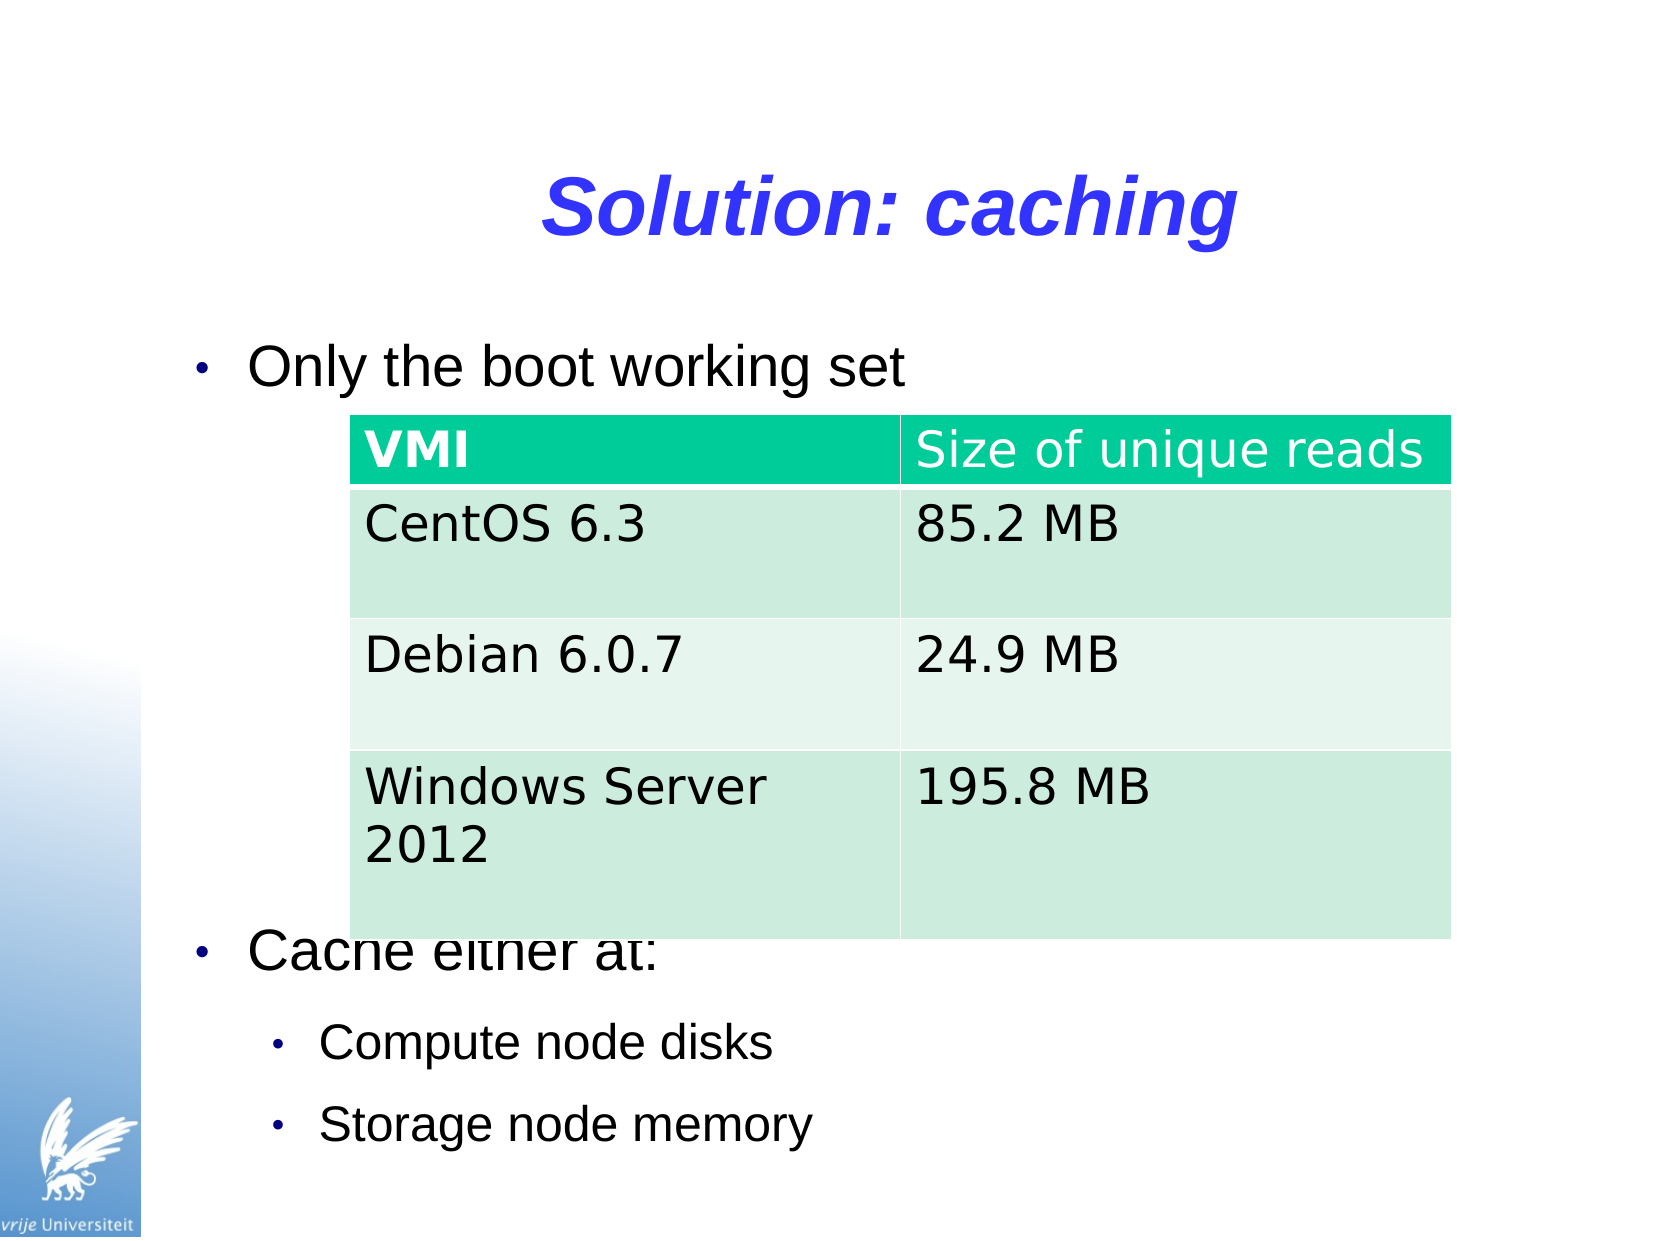

# Solution: caching
Only the boot working set

Cache either at:
Compute node disks
Storage node memory
| VMI | Size of unique reads |
| --- | --- |
| CentOS 6.3 | 85.2 MB |
| Debian 6.0.7 | 24.9 MB |
| Windows Server 2012 | 195.8 MB |